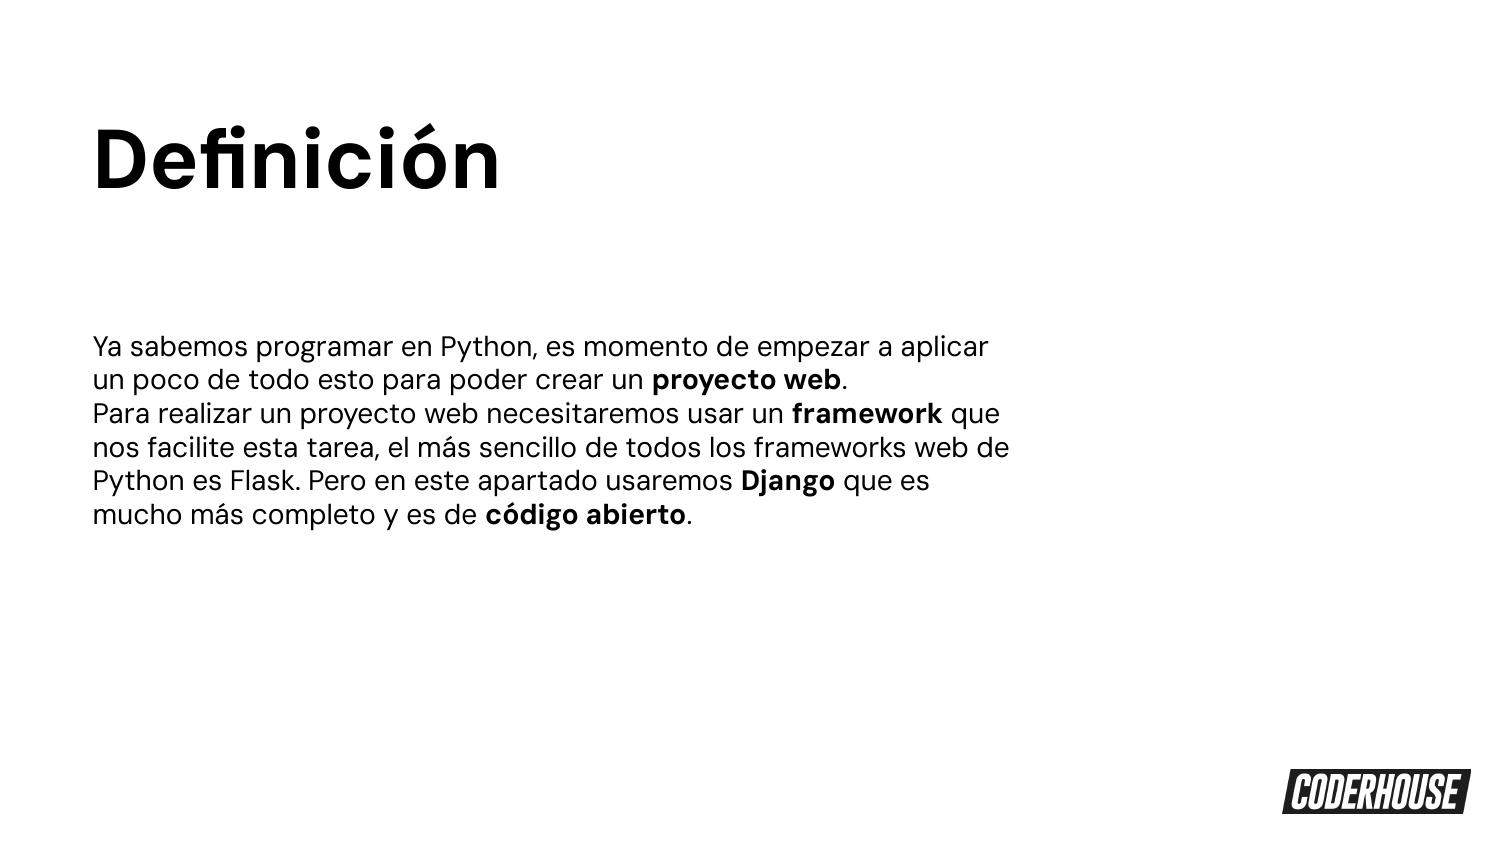

Definición
Ya sabemos programar en Python, es momento de empezar a aplicar un poco de todo esto para poder crear un proyecto web.
Para realizar un proyecto web necesitaremos usar un framework que nos facilite esta tarea, el más sencillo de todos los frameworks web de Python es Flask. Pero en este apartado usaremos Django que es mucho más completo y es de código abierto.